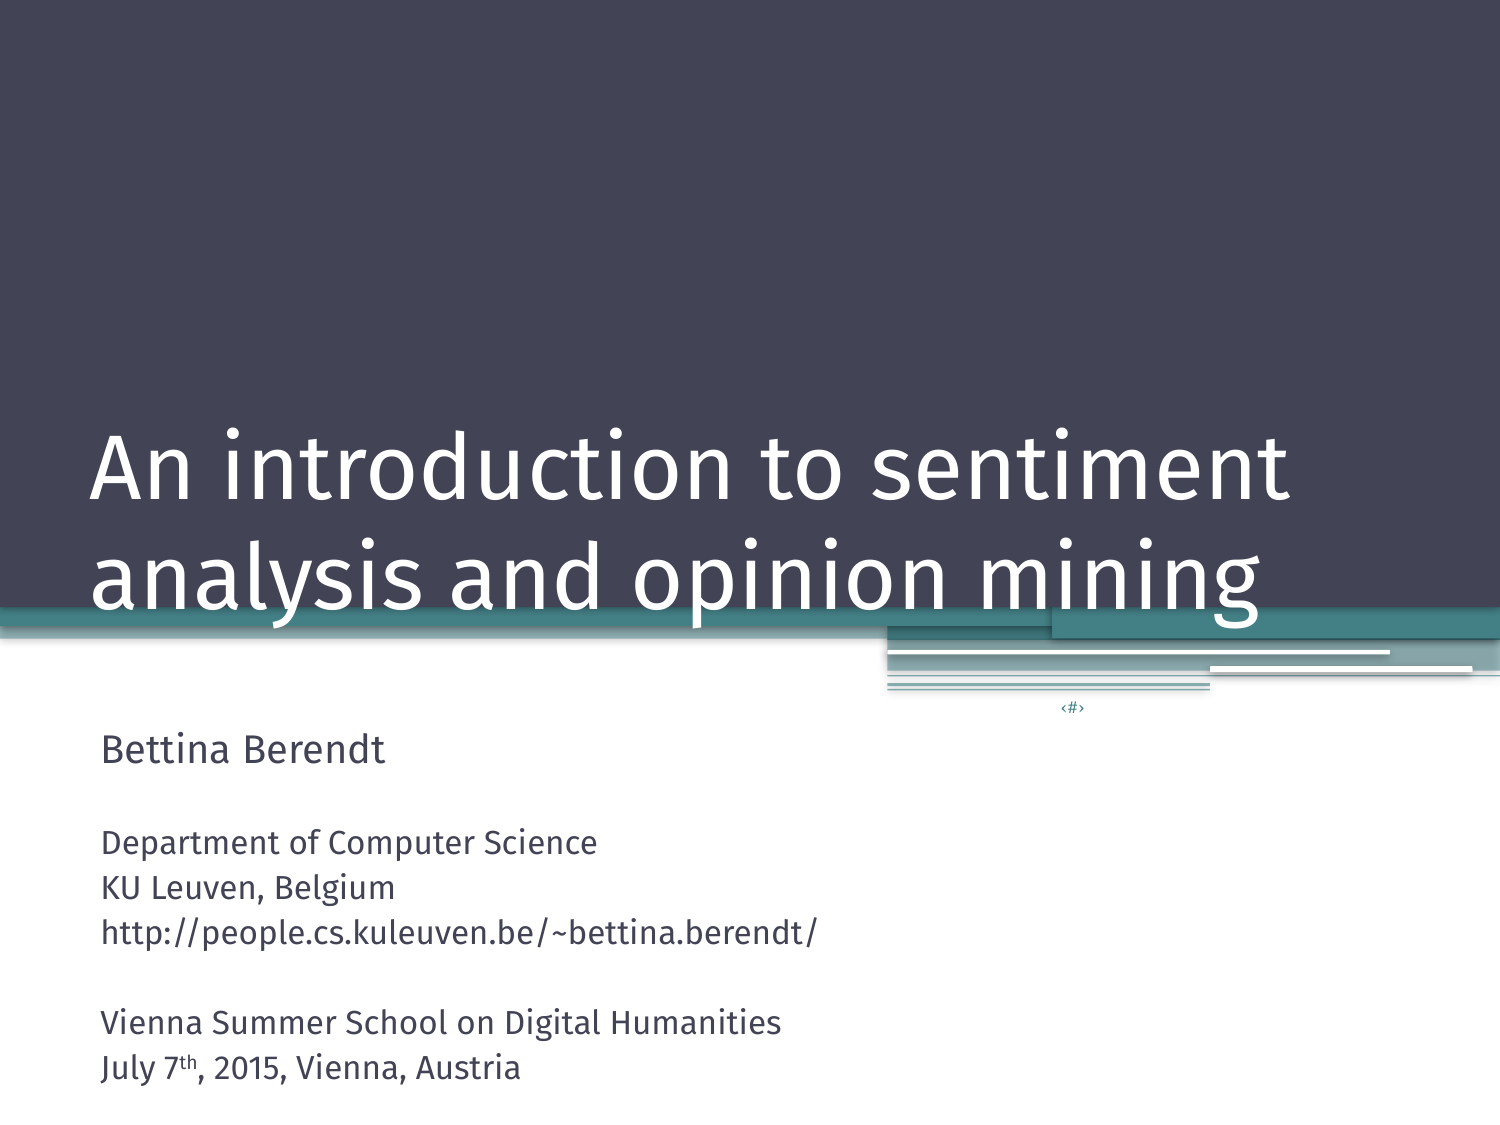

# An introduction to sentiment analysis and opinion mining
‹#›
Bettina Berendt

Department of Computer Science
KU Leuven, Belgium
http://people.cs.kuleuven.be/~bettina.berendt/

Vienna Summer School on Digital Humanities
July 7th, 2015, Vienna, Austria